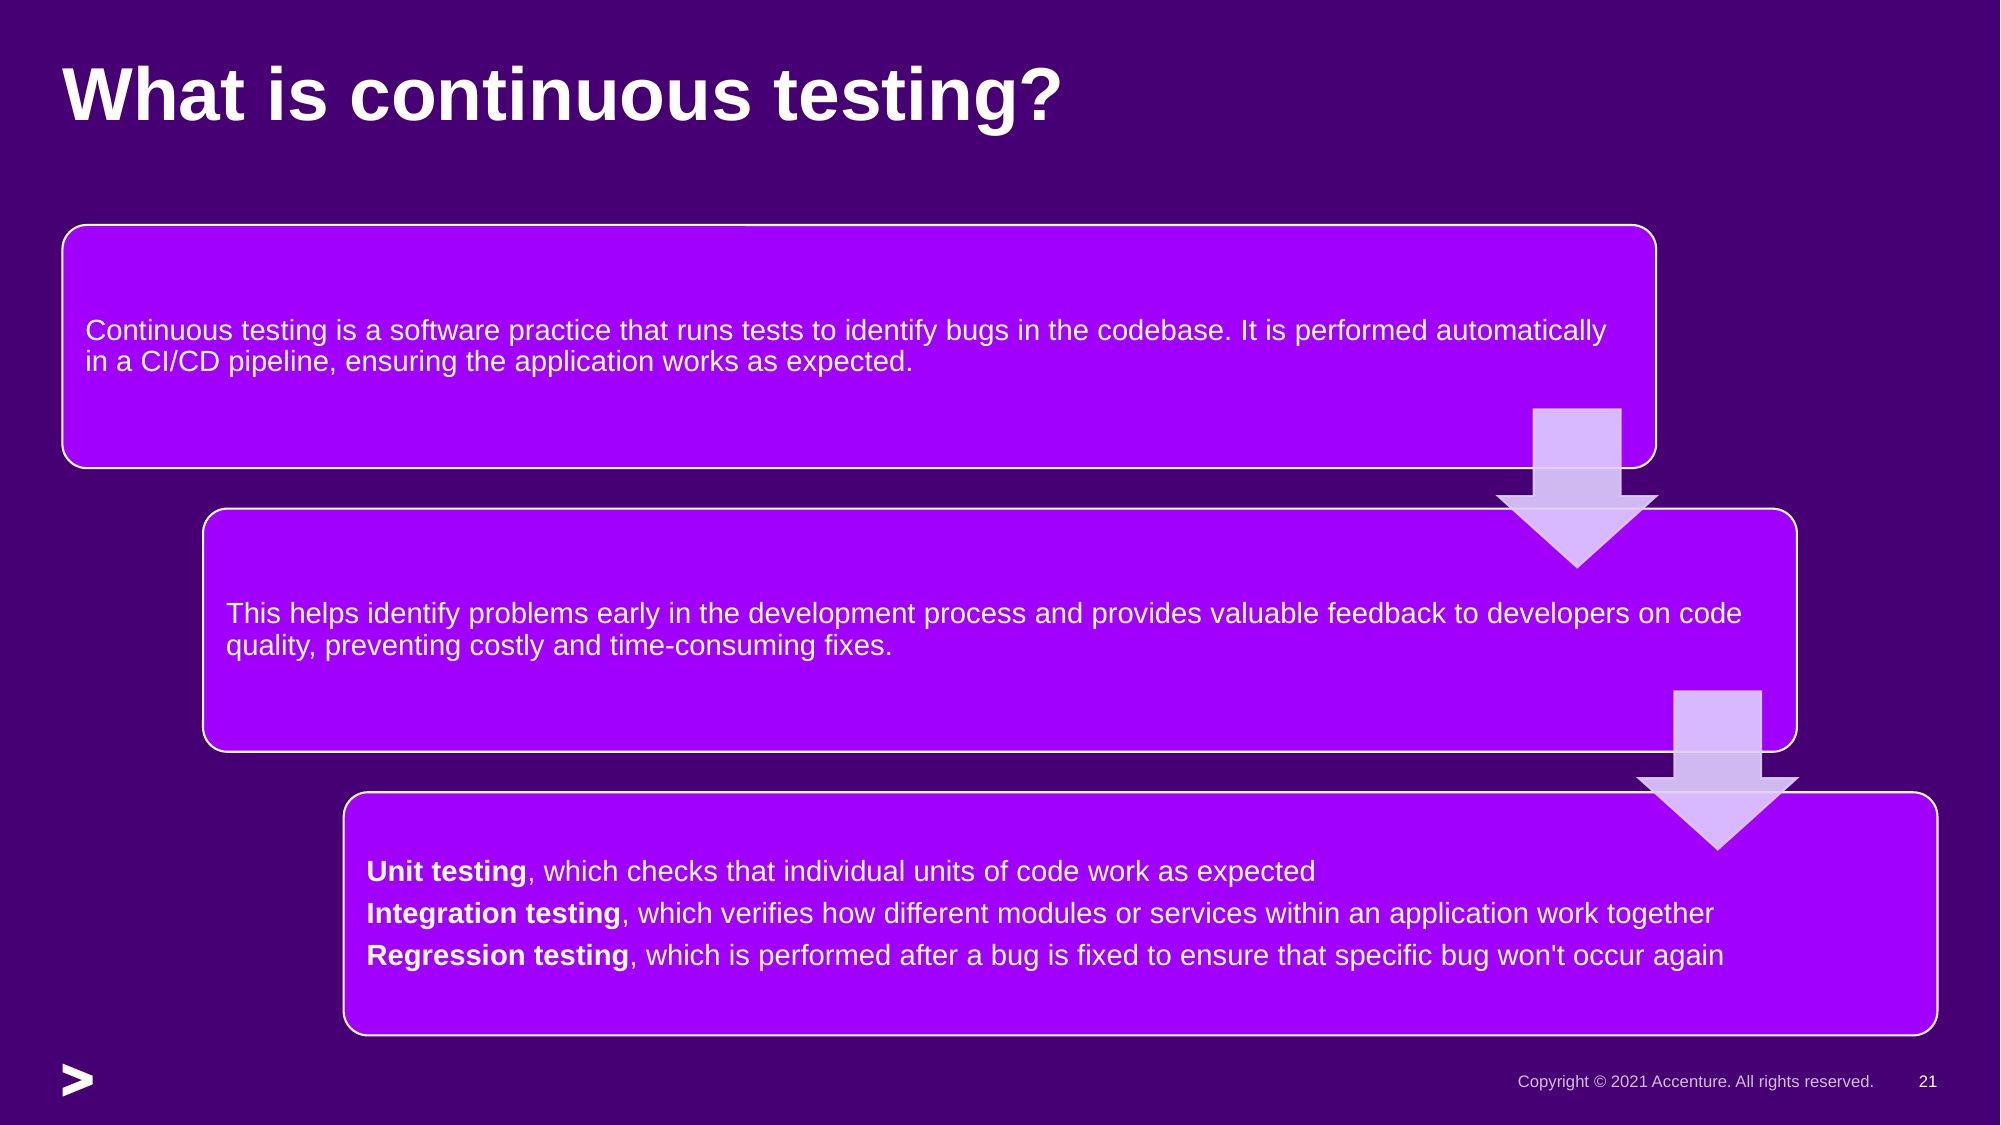

What is continuous testing?
Continuous testing is a software practice that runs tests to identify bugs in the codebase. It is performed automatically in a CI/CD pipeline, ensuring the application works as expected.
This helps identify problems early in the development process and provides valuable feedback to developers on code quality, preventing costly and time-consuming fixes.
Unit testing, which checks that individual units of code work as expected
Integration testing, which verifies how different modules or services within an application work together
Regression testing, which is performed after a bug is fixed to ensure that specific bug won't occur again

Copyright © 2021 Accenture. All rights reserved.
21